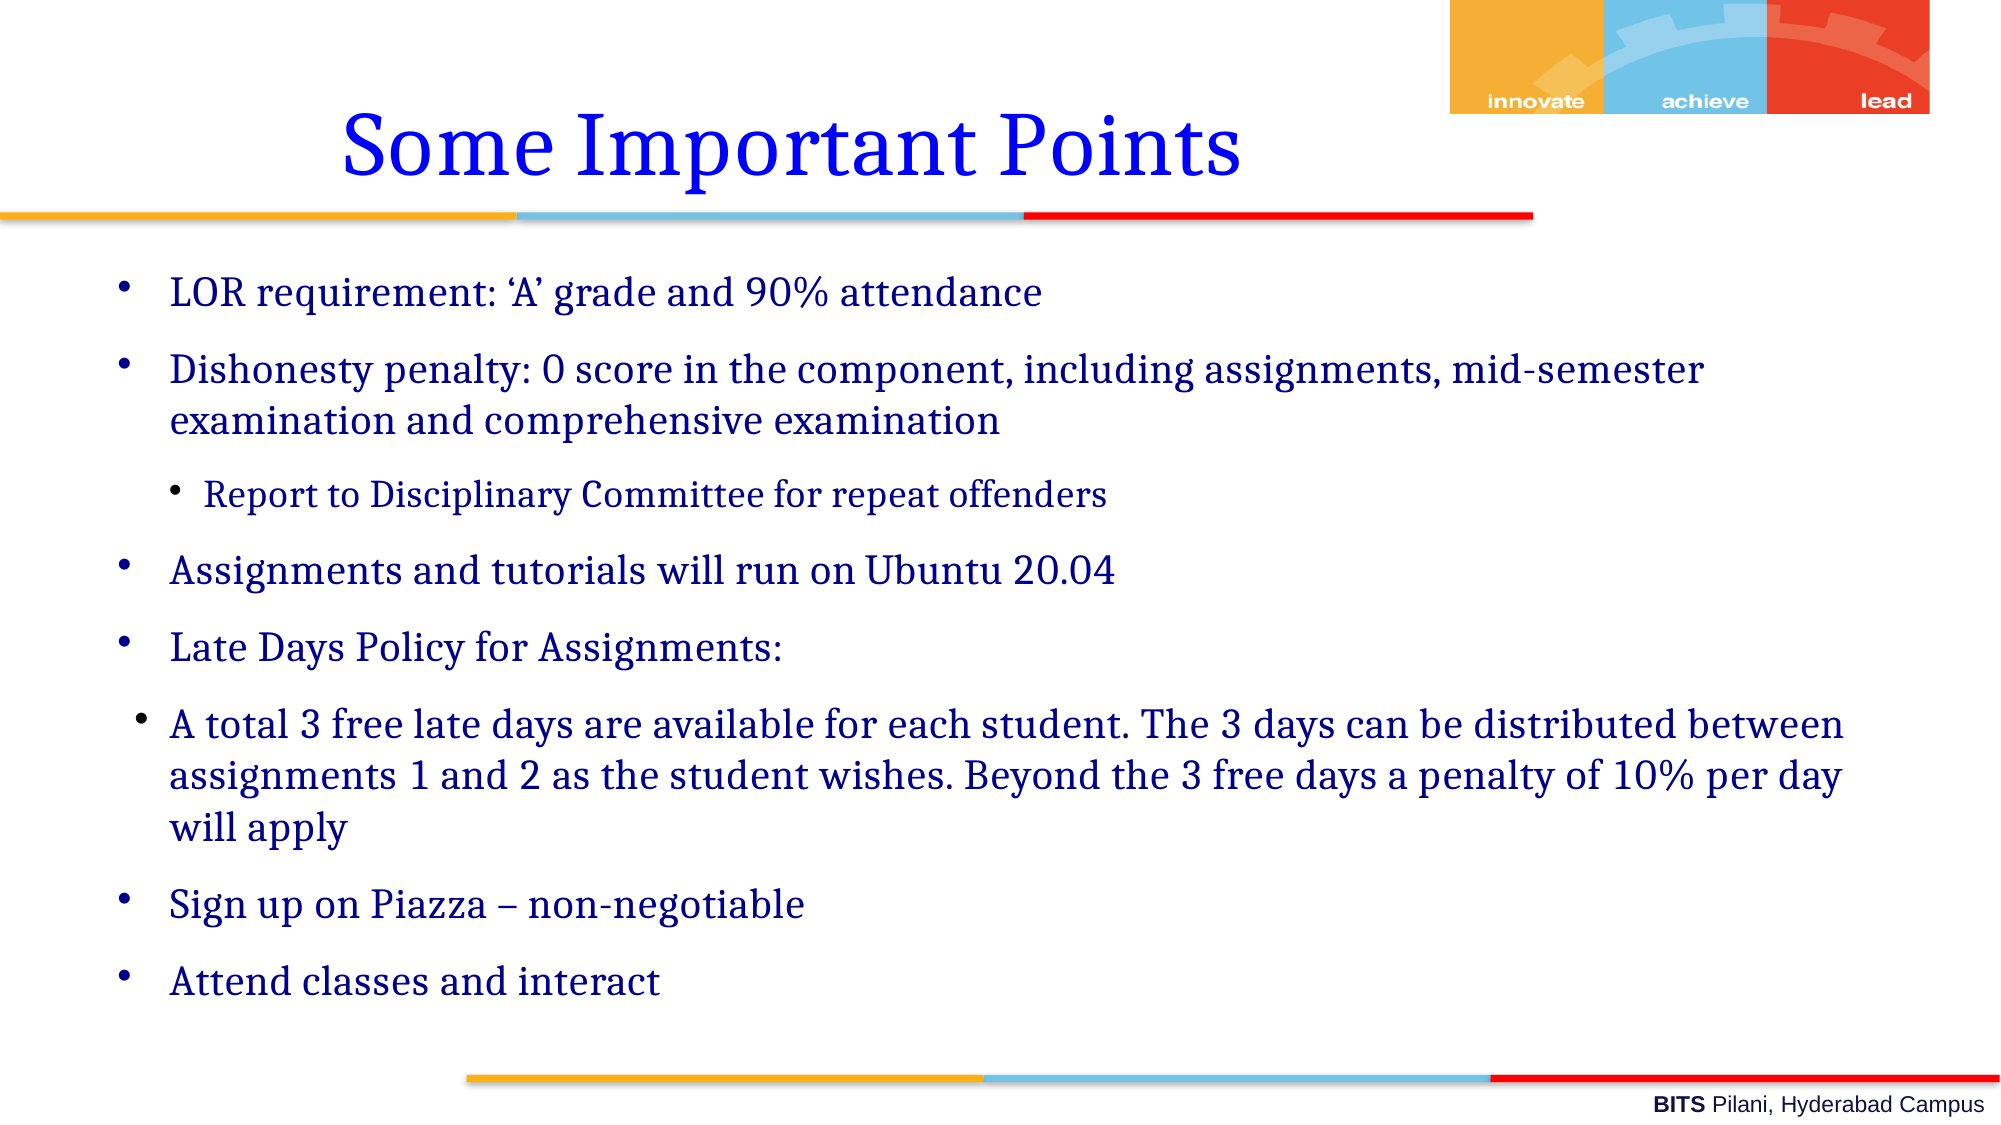

Some Important Points
LOR requirement: ‘A’ grade and 90% attendance
Dishonesty penalty: 0 score in the component, including assignments, mid-semester examination and comprehensive examination
Report to Disciplinary Committee for repeat offenders
Assignments and tutorials will run on Ubuntu 20.04
Late Days Policy for Assignments:
A total 3 free late days are available for each student. The 3 days can be distributed between assignments 1 and 2 as the student wishes. Beyond the 3 free days a penalty of 10% per day will apply
Sign up on Piazza – non-negotiable
Attend classes and interact